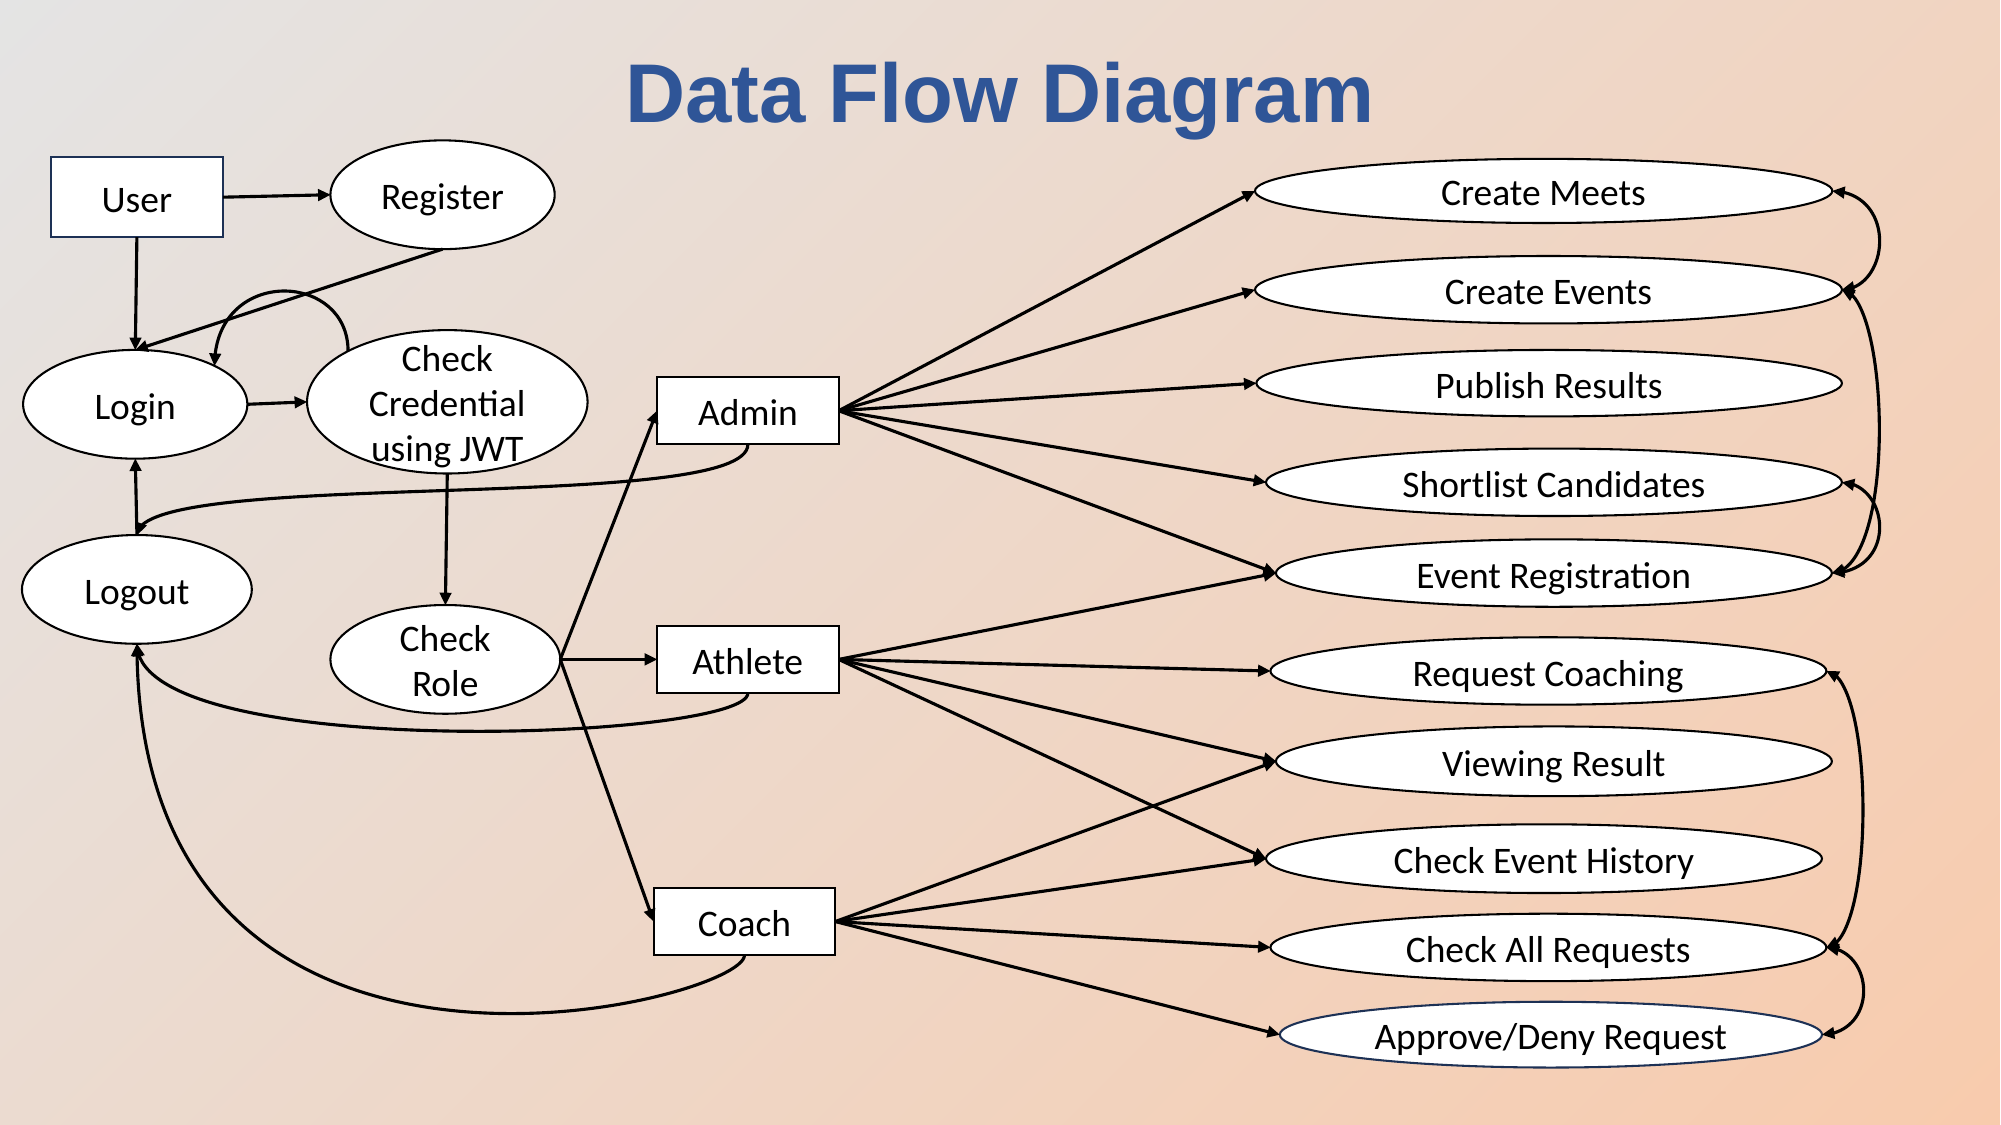

# Data Flow Diagram
Register
User
Create Meets
Create Events
Check Credential using JWT
Login
Publish Results
Admin
Shortlist Candidates
Logout
Event Registration
Check Role
Athlete
Request Coaching
Viewing Result
Check Event History
Coach
Check All Requests
Approve/Deny Request